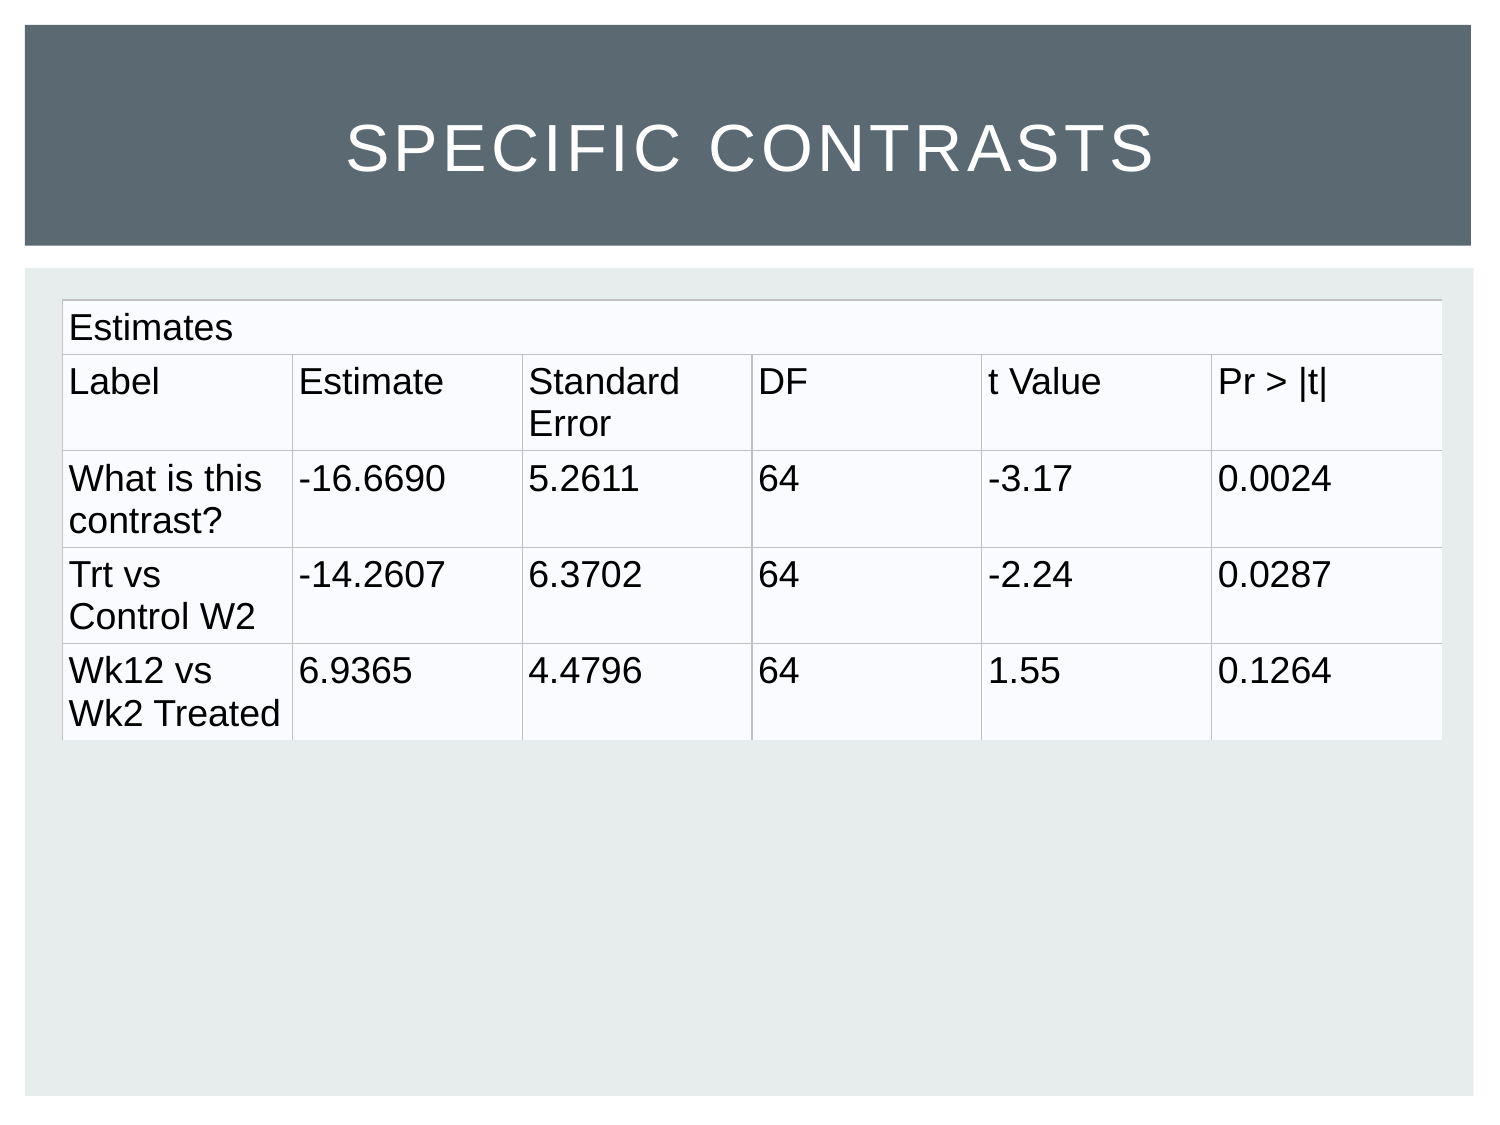

# Specific Contrasts

| Estimates |  |  |  |  |  |
| --- | --- | --- | --- | --- | --- |
| Label | Estimate | Standard Error | DF | t Value | Pr > |t| |
| What is this contrast? | -16.6690 | 5.2611 | 64 | -3.17 | 0.0024 |
| Trt vs Control W2 | -14.2607 | 6.3702 | 64 | -2.24 | 0.0287 |
| Wk12 vs Wk2 Treated | 6.9365 | 4.4796 | 64 | 1.55 | 0.1264 |